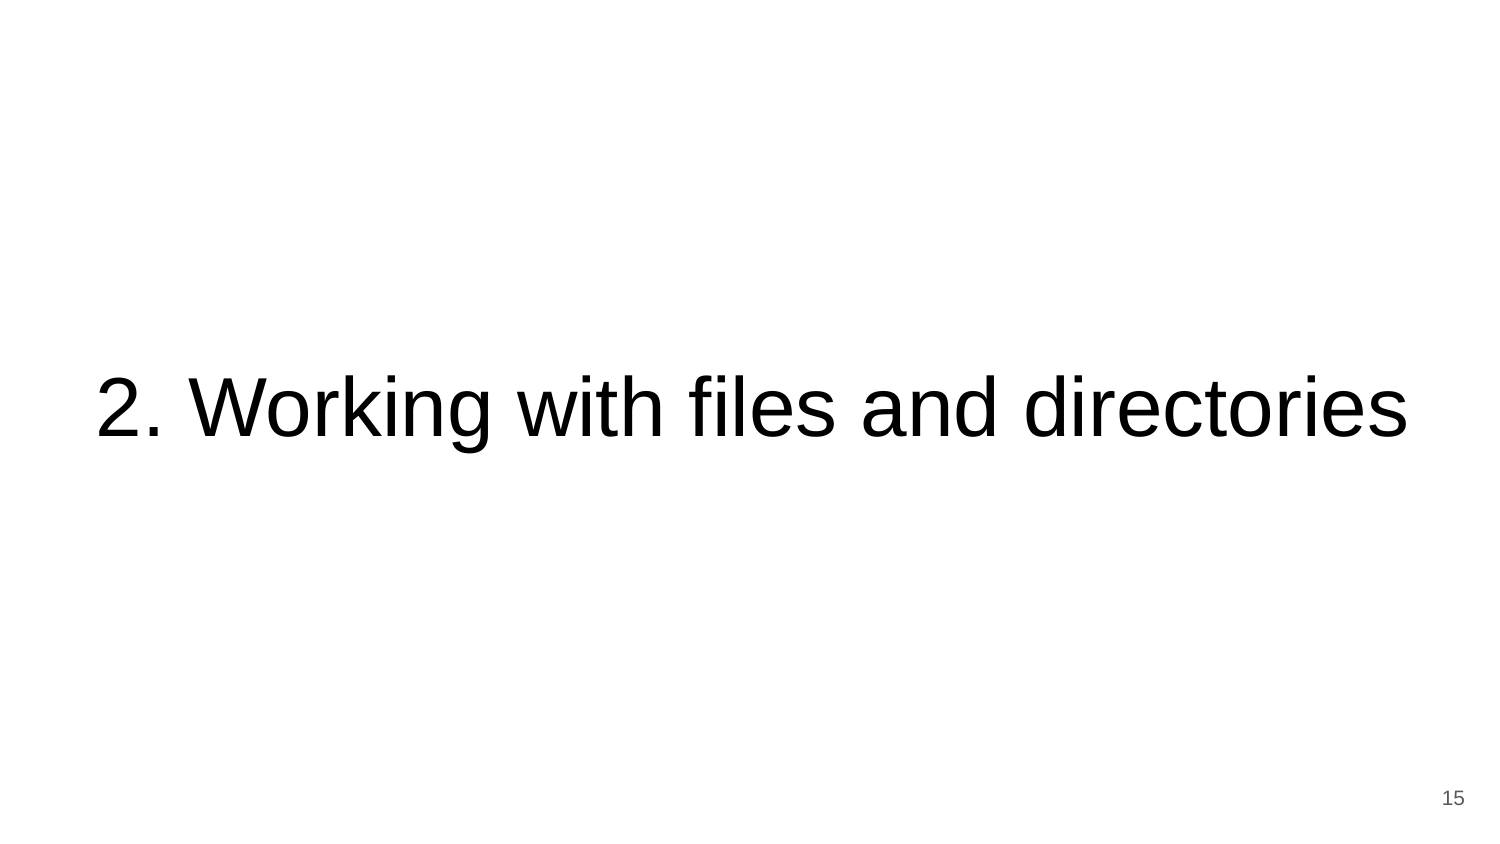

# 2. Working with files and directories
15